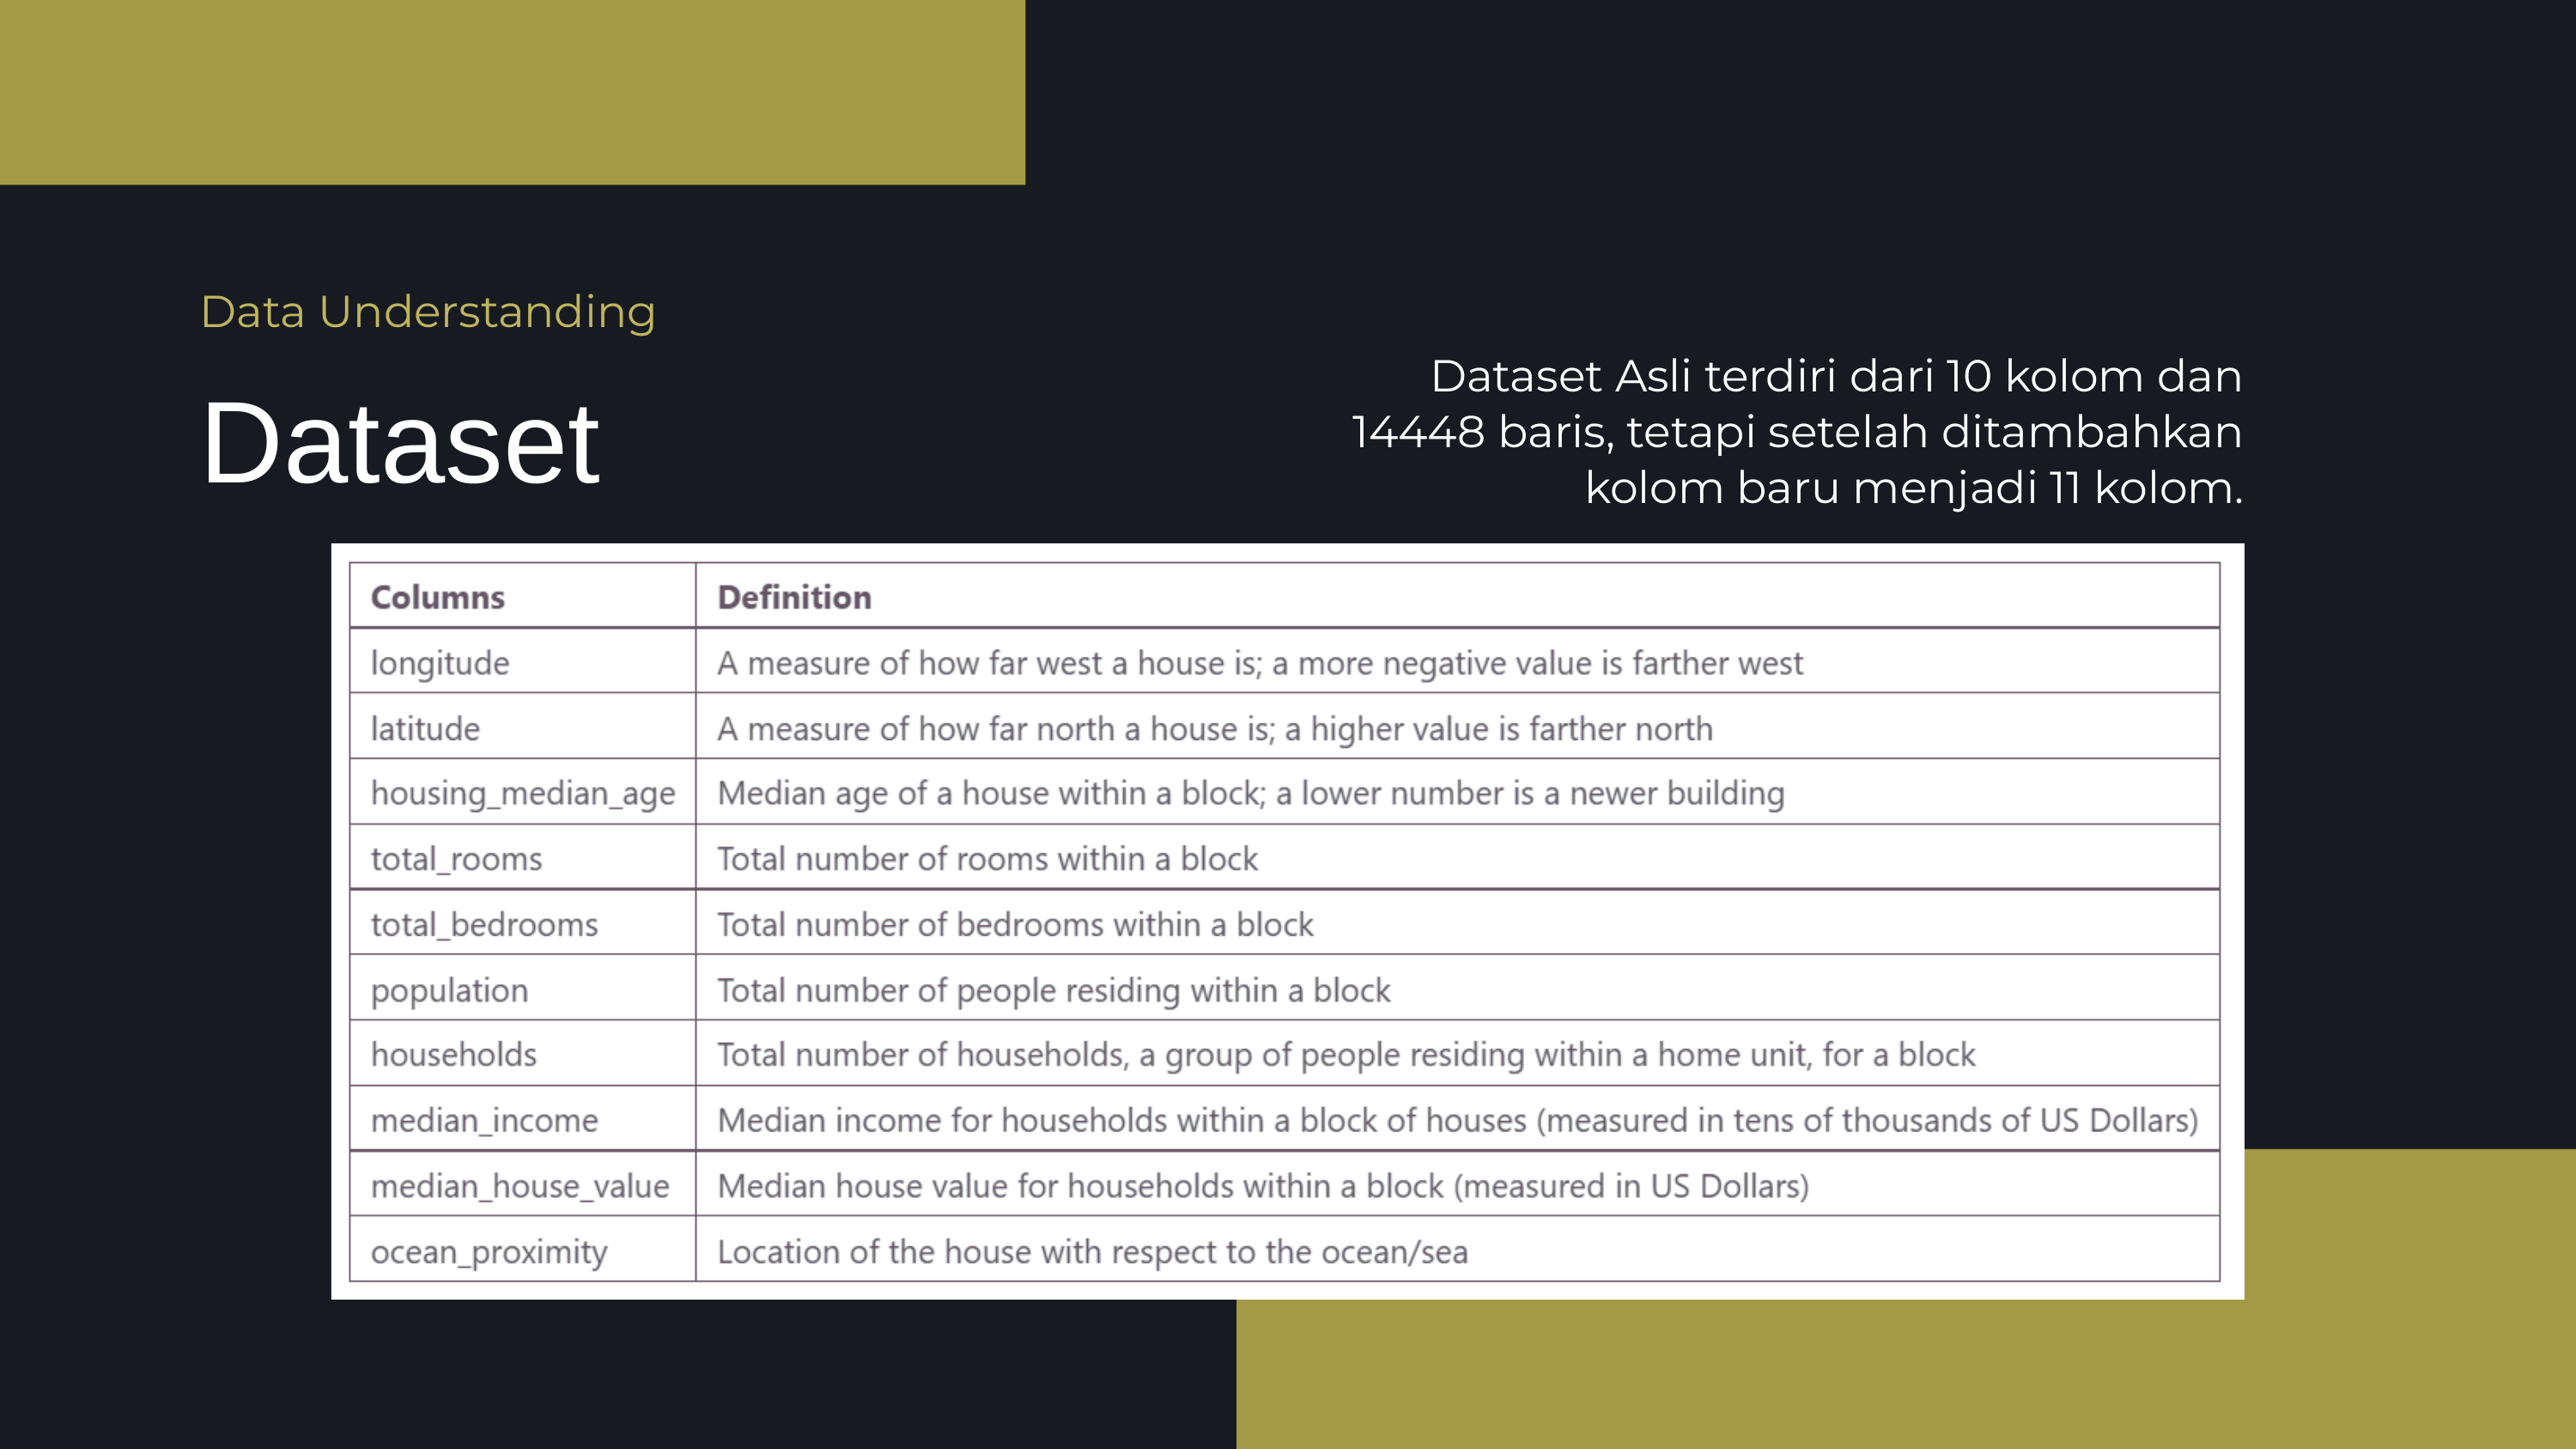

Data Understanding
Dataset Asli terdiri dari 10 kolom dan 14448 baris, tetapi setelah ditambahkan kolom baru menjadi 11 kolom.
Dataset